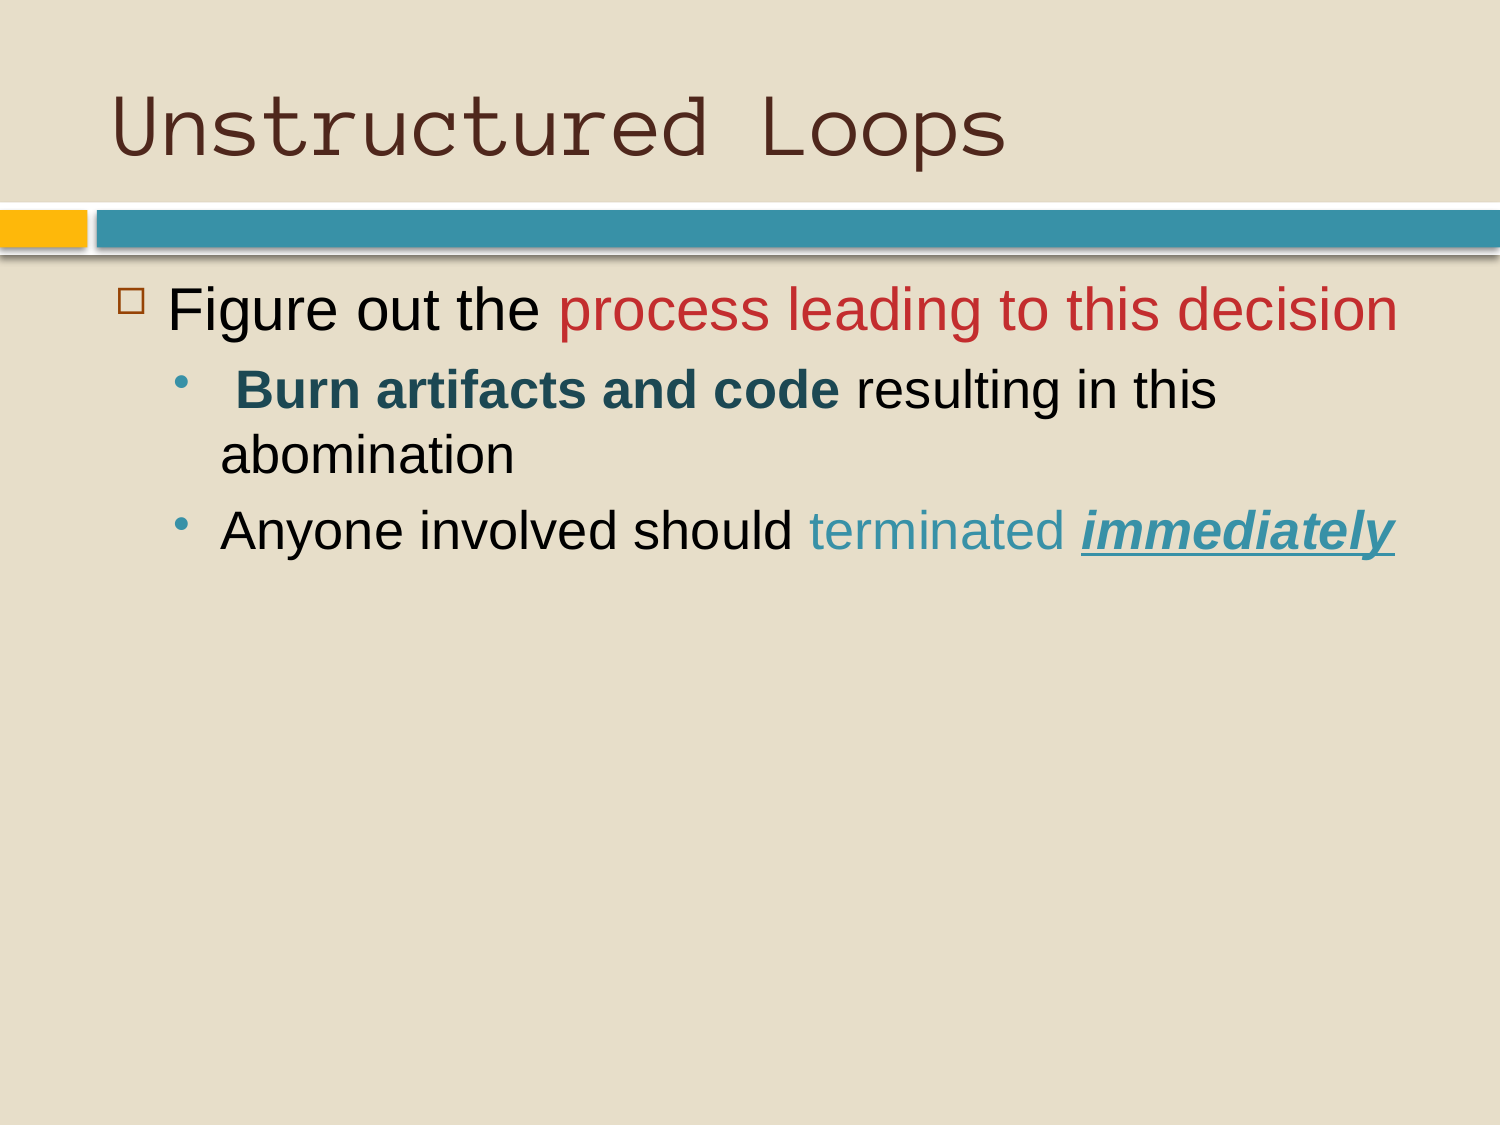

# Unstructured Loops
Figure out the process leading to this decision
 Burn artifacts and code resulting in this abomination
Anyone involved should terminated immediately